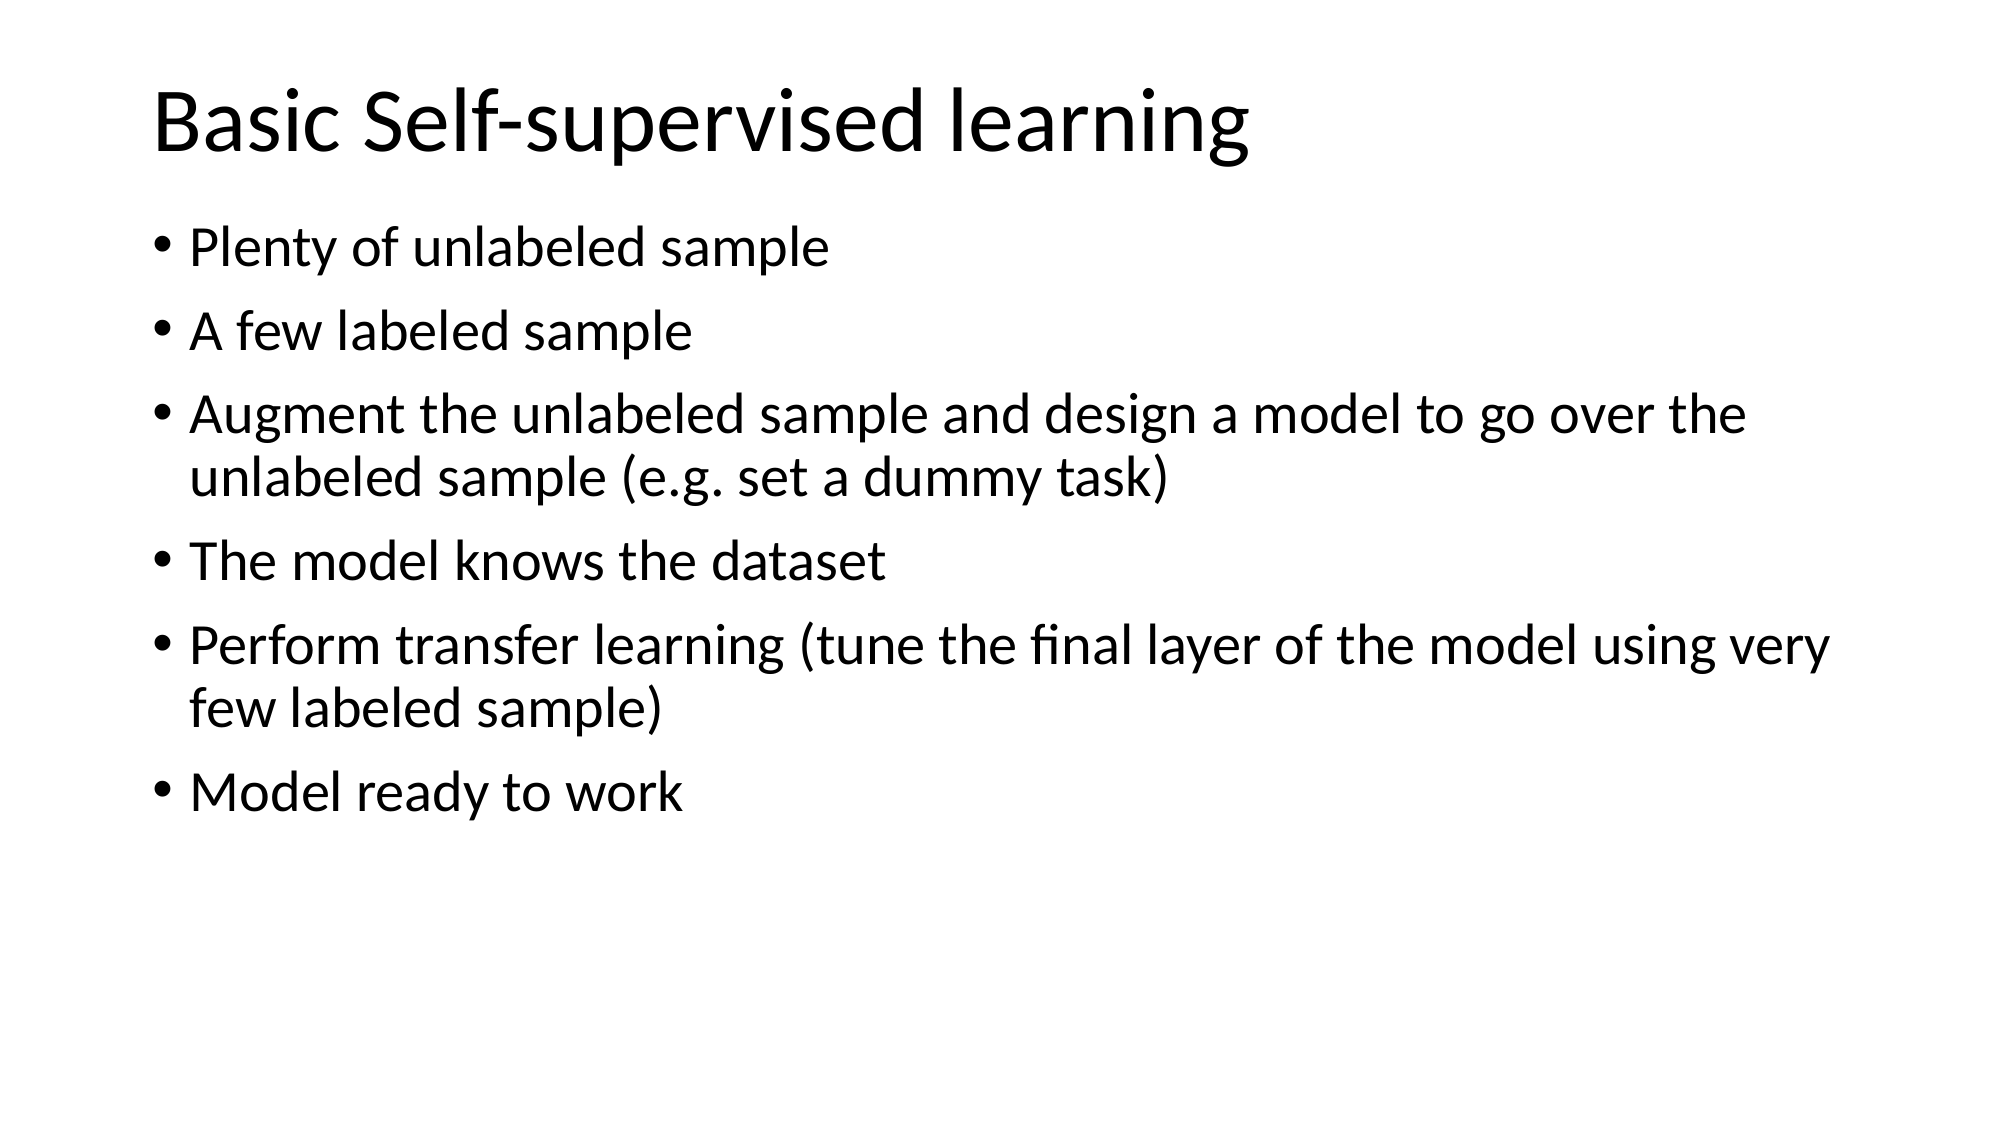

# Basic Self-supervised learning
Plenty of unlabeled sample
A few labeled sample
Augment the unlabeled sample and design a model to go over the unlabeled sample (e.g. set a dummy task)
The model knows the dataset
Perform transfer learning (tune the final layer of the model using very few labeled sample)
Model ready to work